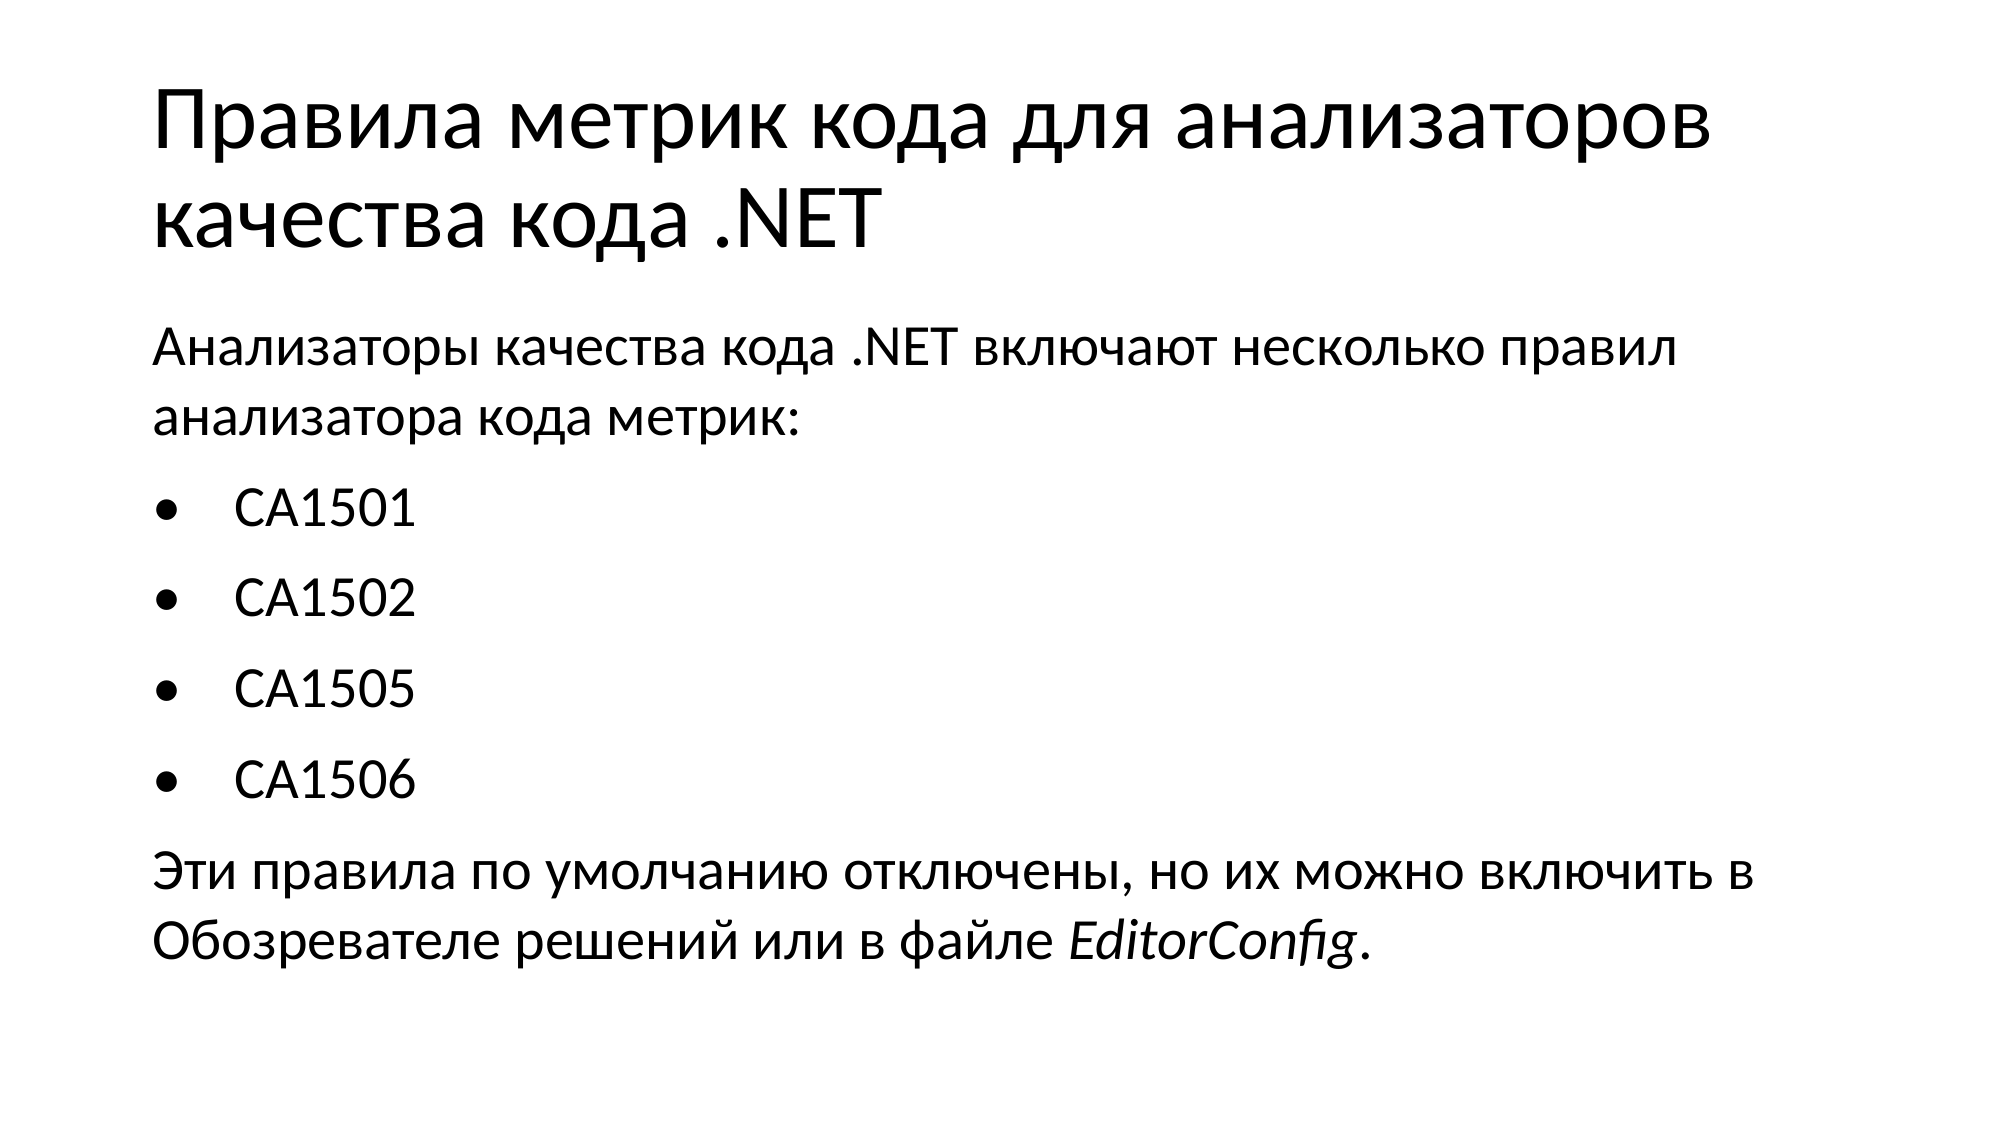

# Правила метрик кода для анализаторов качества кода .NET
Анализаторы качества кода .NET включают несколько правил анализатора кода метрик:
•    CA1501
•    CA1502
•    CA1505
•    CA1506
Эти правила по умолчанию отключены, но их можно включить в Обозревателе решений или в файле EditorConfig.